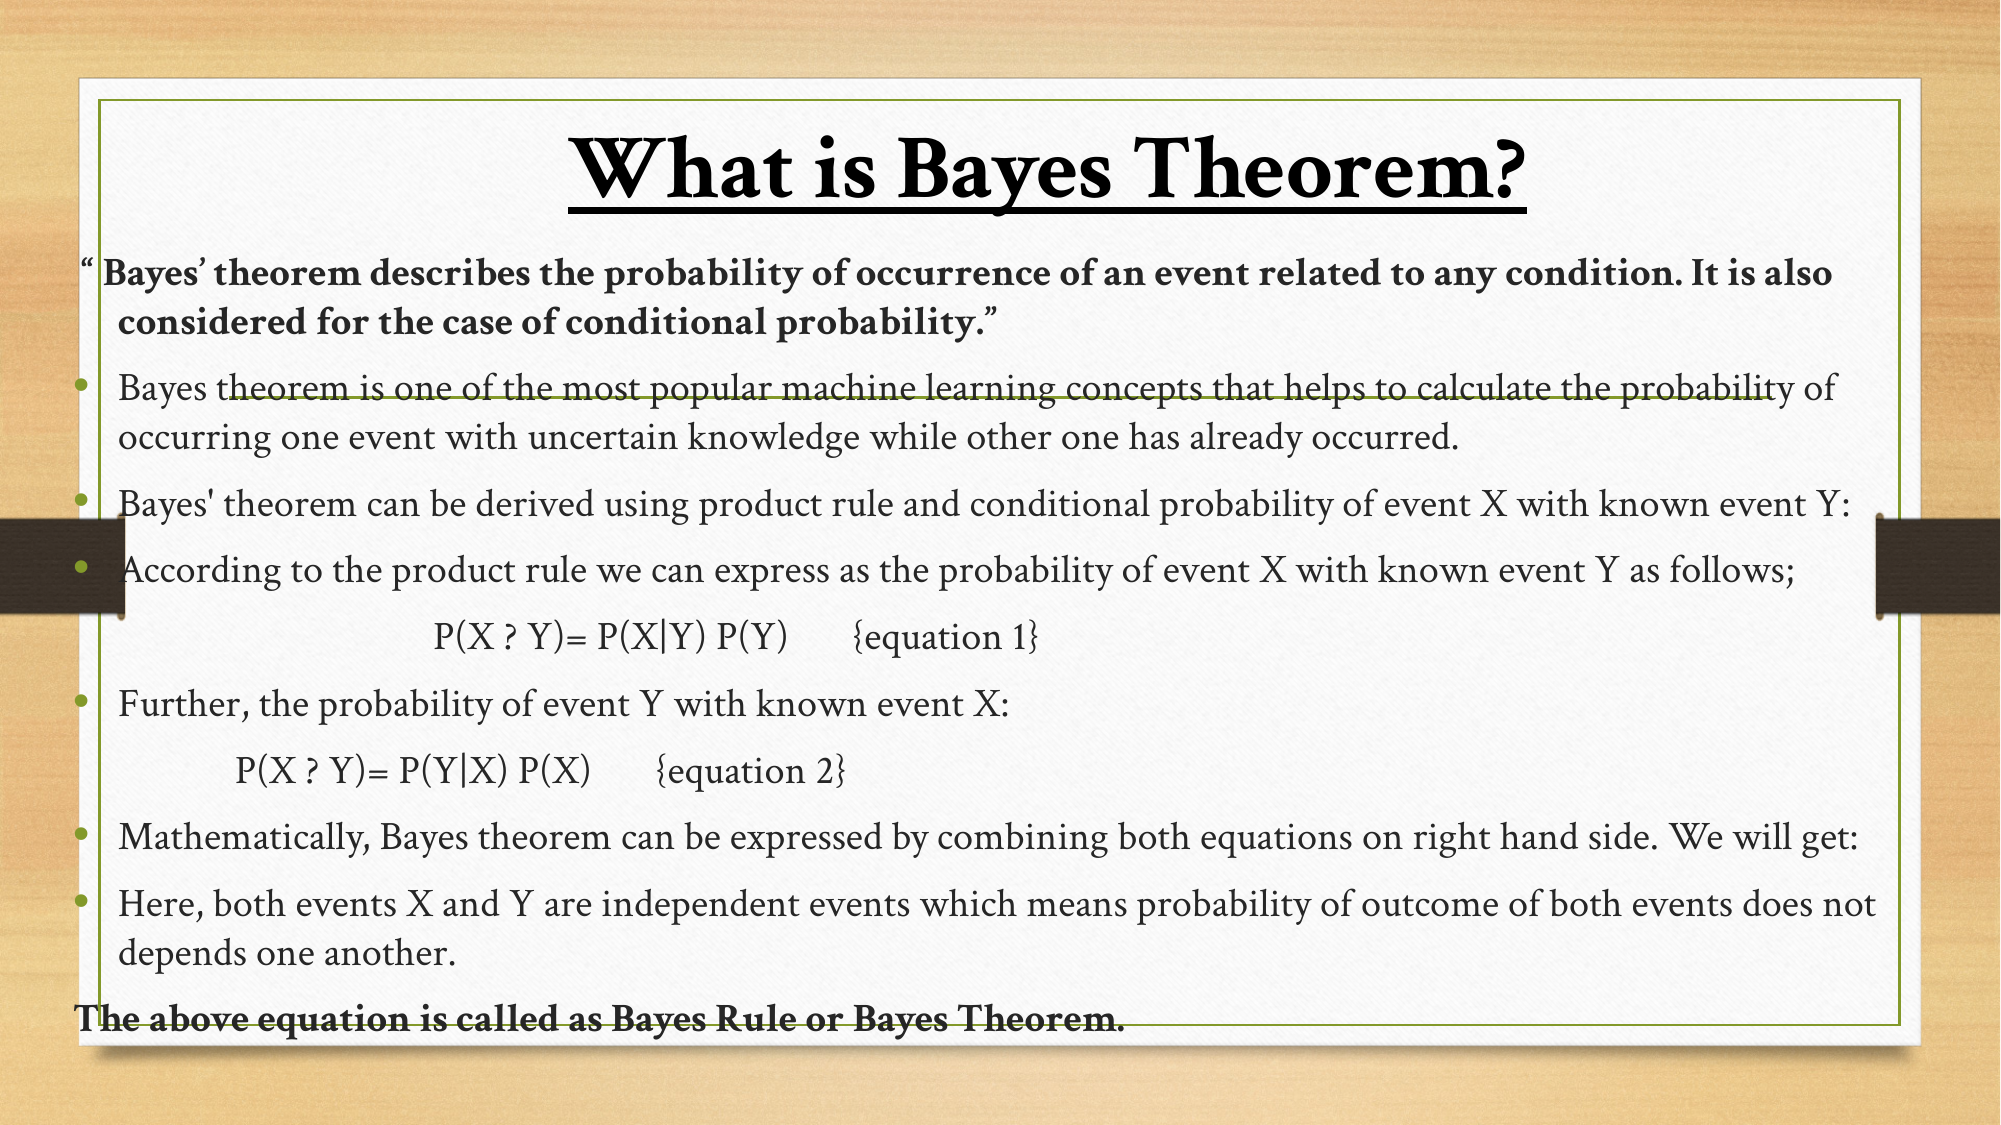

# What is Bayes Theorem?
 “ Bayes’ theorem describes the probability of occurrence of an event related to any condition. It is also considered for the case of conditional probability.”
Bayes theorem is one of the most popular machine learning concepts that helps to calculate the probability of occurring one event with uncertain knowledge while other one has already occurred.
Bayes' theorem can be derived using product rule and conditional probability of event X with known event Y:
According to the product rule we can express as the probability of event X with known event Y as follows;
                                        P(X ? Y)= P(X|Y) P(Y)       {equation 1}
Further, the probability of event Y with known event X:
			             P(X ? Y)= P(Y|X) P(X)       {equation 2}
Mathematically, Bayes theorem can be expressed by combining both equations on right hand side. We will get:
Here, both events X and Y are independent events which means probability of outcome of both events does not depends one another.
The above equation is called as Bayes Rule or Bayes Theorem.